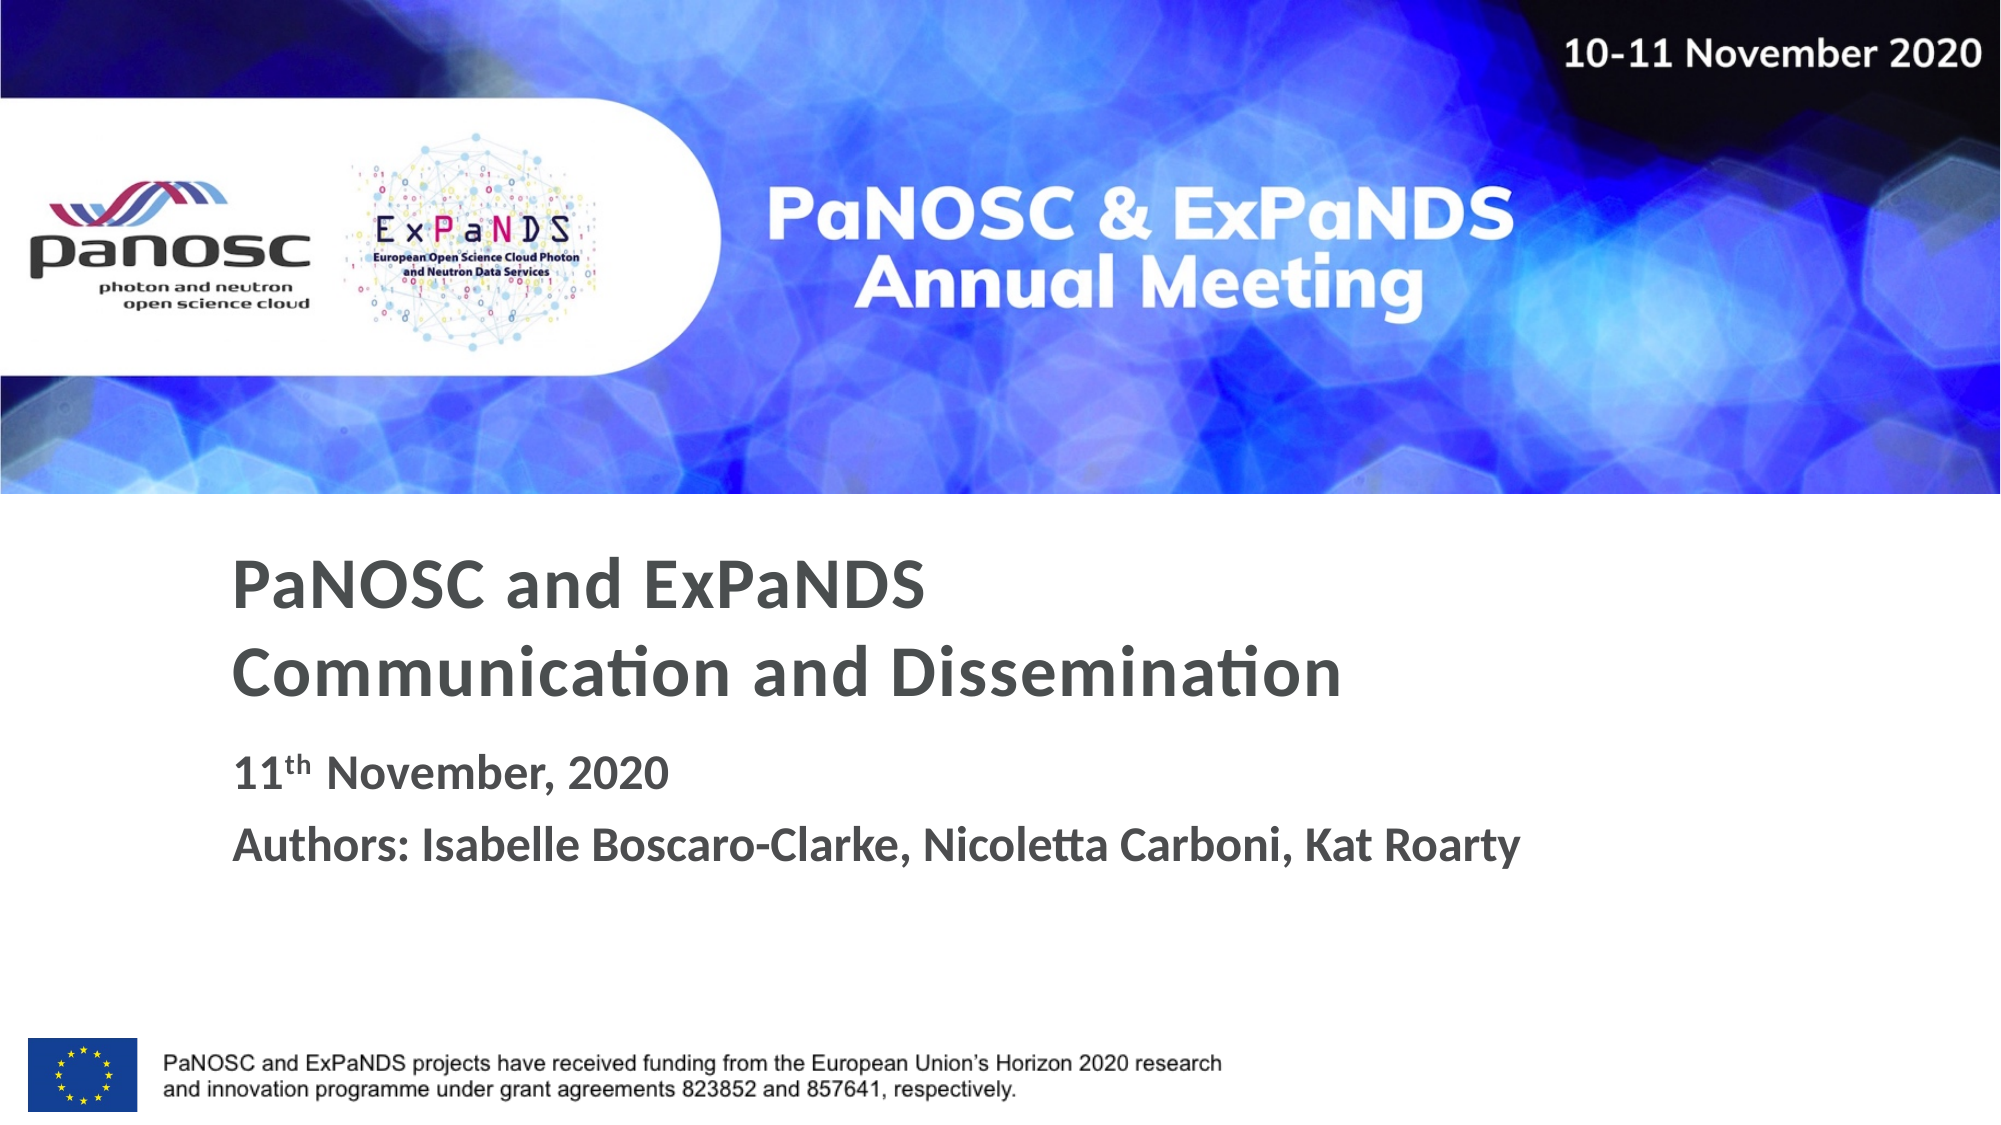

# PaNOSC and ExPaNDS Communication and Dissemination
11th November, 2020
Authors: Isabelle Boscaro-Clarke, Nicoletta Carboni, Kat Roarty